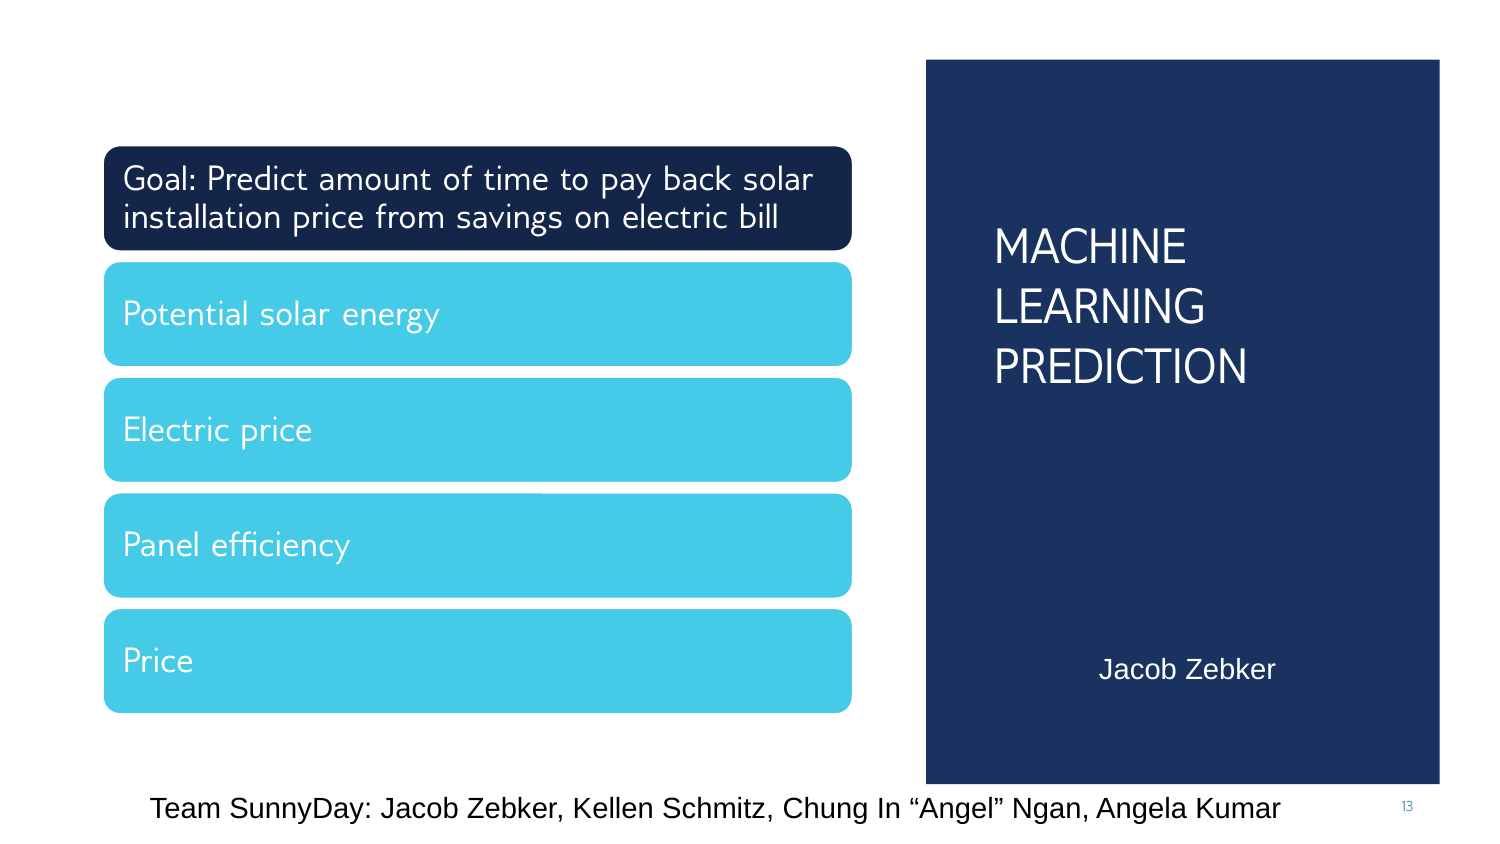

# Machine Learning Prediction
Goal: Predict amount of time to pay back solar installation price from savings on electric bill
Potential solar energy
Electric price
Panel efficiency
Price
Jacob Zebker
Team SunnyDay: Jacob Zebker, Kellen Schmitz, Chung In “Angel” Ngan, Angela Kumar
13